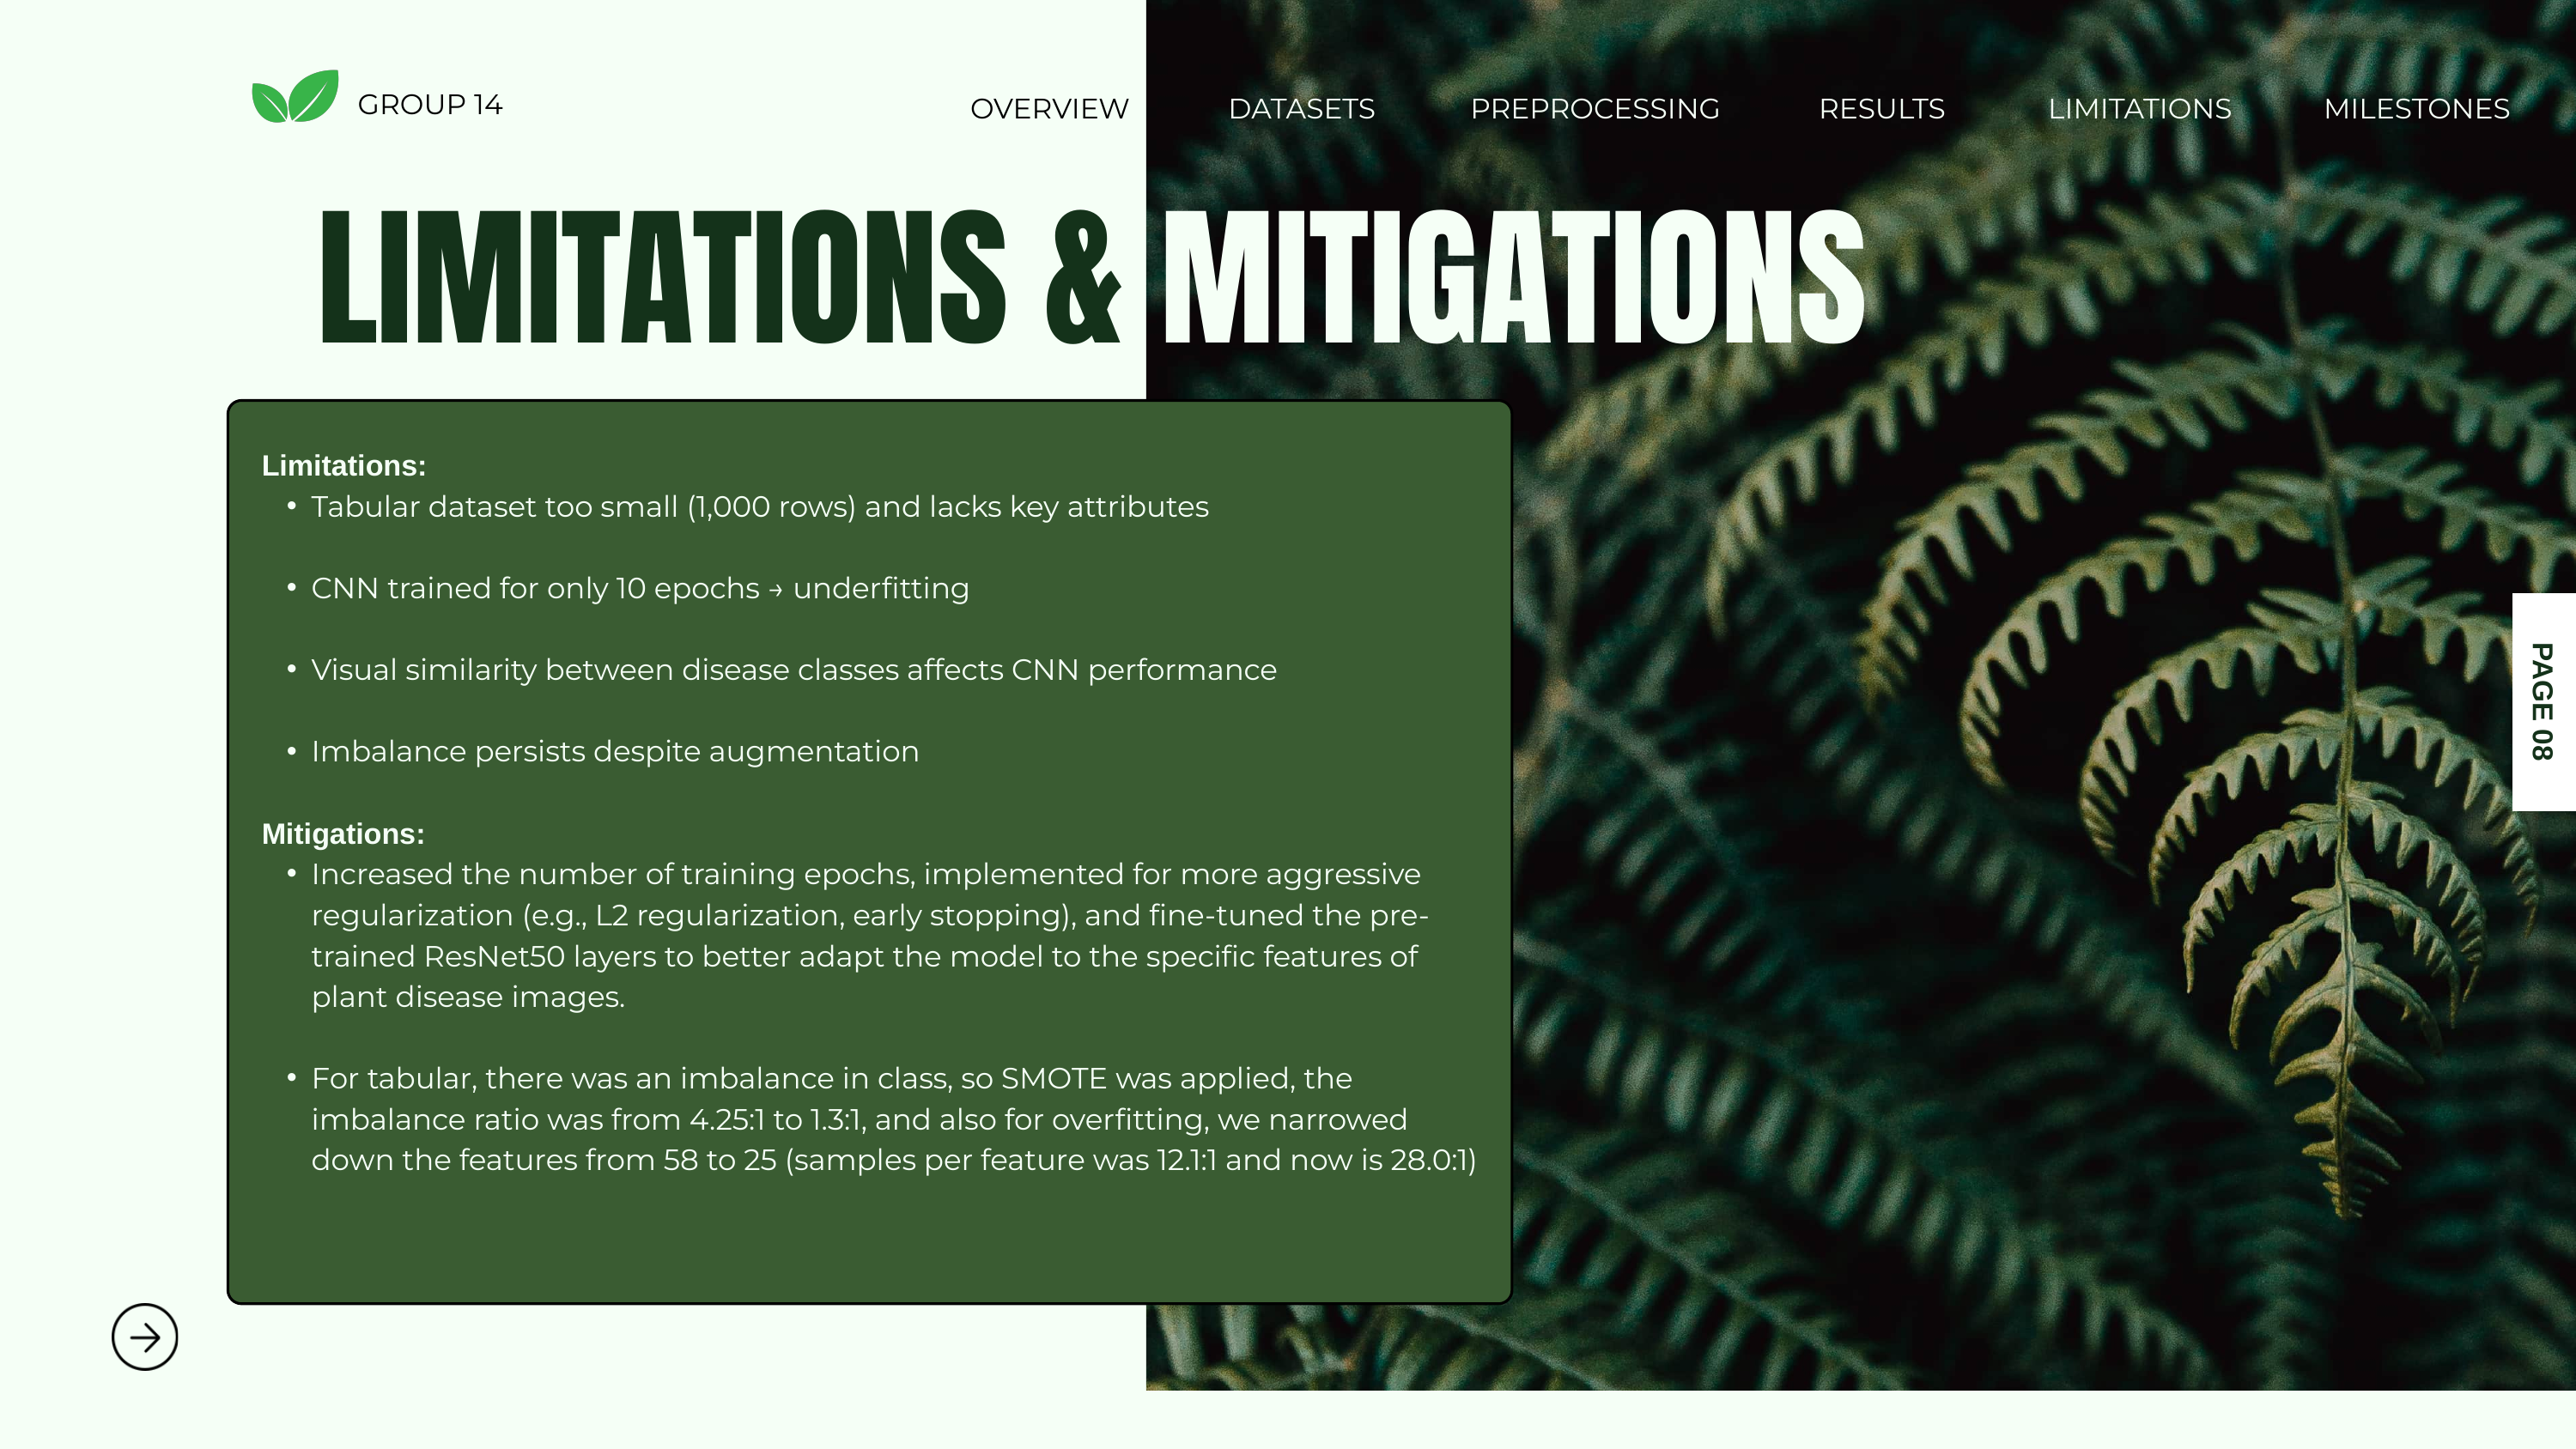

GROUP 14
OVERVIEW
DATASETS
PREPROCESSING
RESULTS
LIMITATIONS
MILESTONES
LIMITATIONS & MITIGATIONS

Limitations:
Tabular dataset too small (1,000 rows) and lacks key attributes

CNN trained for only 10 epochs → underfitting

Visual similarity between disease classes affects CNN performance

Imbalance persists despite augmentation

Mitigations:
Increased the number of training epochs, implemented for more aggressive regularization (e.g., L2 regularization, early stopping), and fine-tuned the pre-trained ResNet50 layers to better adapt the model to the specific features of plant disease images.

For tabular, there was an imbalance in class, so SMOTE was applied, the imbalance ratio was from 4.25:1 to 1.3:1, and also for overfitting, we narrowed down the features from 58 to 25 (samples per feature was 12.1:1 and now is 28.0:1)

PAGE 08